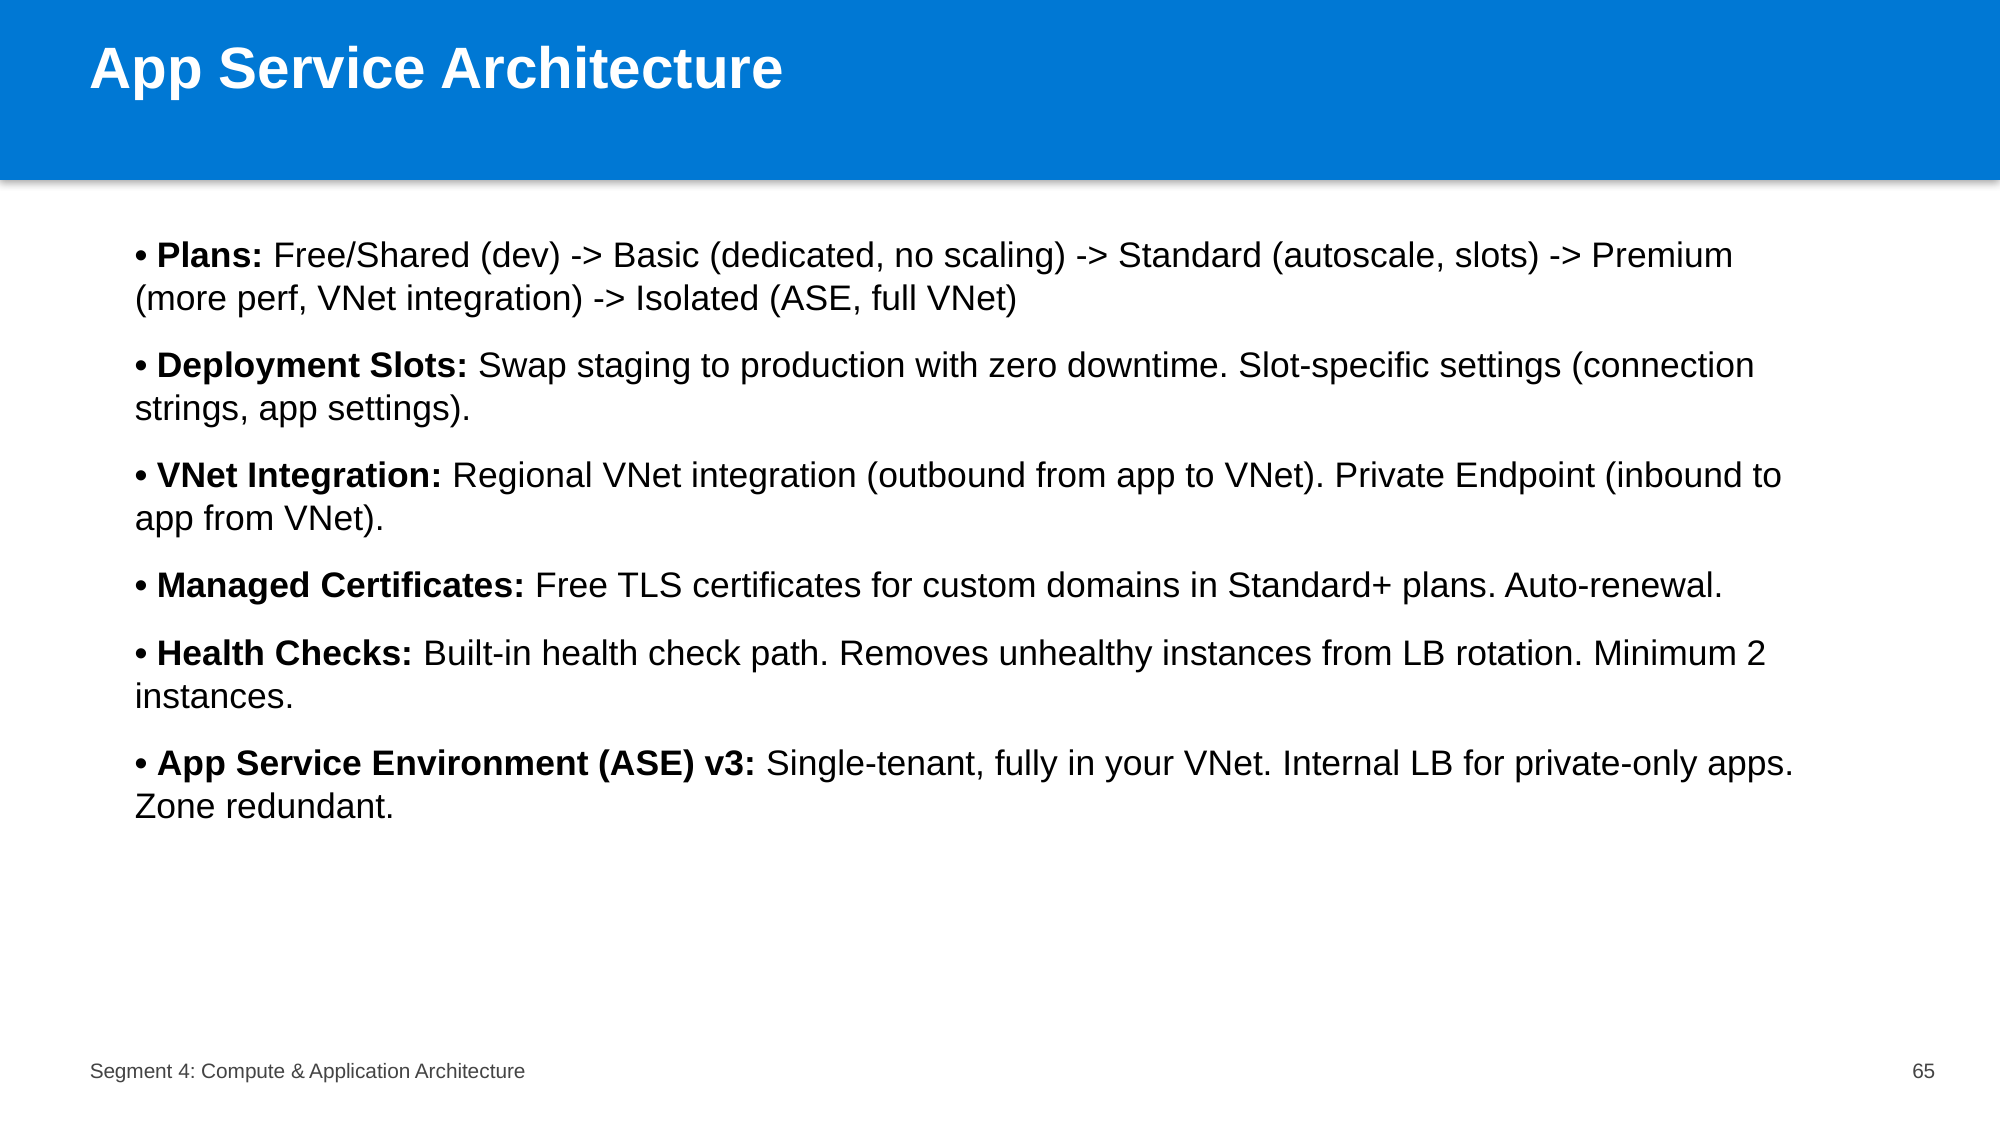

App Service Architecture
• Plans: Free/Shared (dev) -> Basic (dedicated, no scaling) -> Standard (autoscale, slots) -> Premium (more perf, VNet integration) -> Isolated (ASE, full VNet)
• Deployment Slots: Swap staging to production with zero downtime. Slot-specific settings (connection strings, app settings).
• VNet Integration: Regional VNet integration (outbound from app to VNet). Private Endpoint (inbound to app from VNet).
• Managed Certificates: Free TLS certificates for custom domains in Standard+ plans. Auto-renewal.
• Health Checks: Built-in health check path. Removes unhealthy instances from LB rotation. Minimum 2 instances.
• App Service Environment (ASE) v3: Single-tenant, fully in your VNet. Internal LB for private-only apps. Zone redundant.
Segment 4: Compute & Application Architecture
65